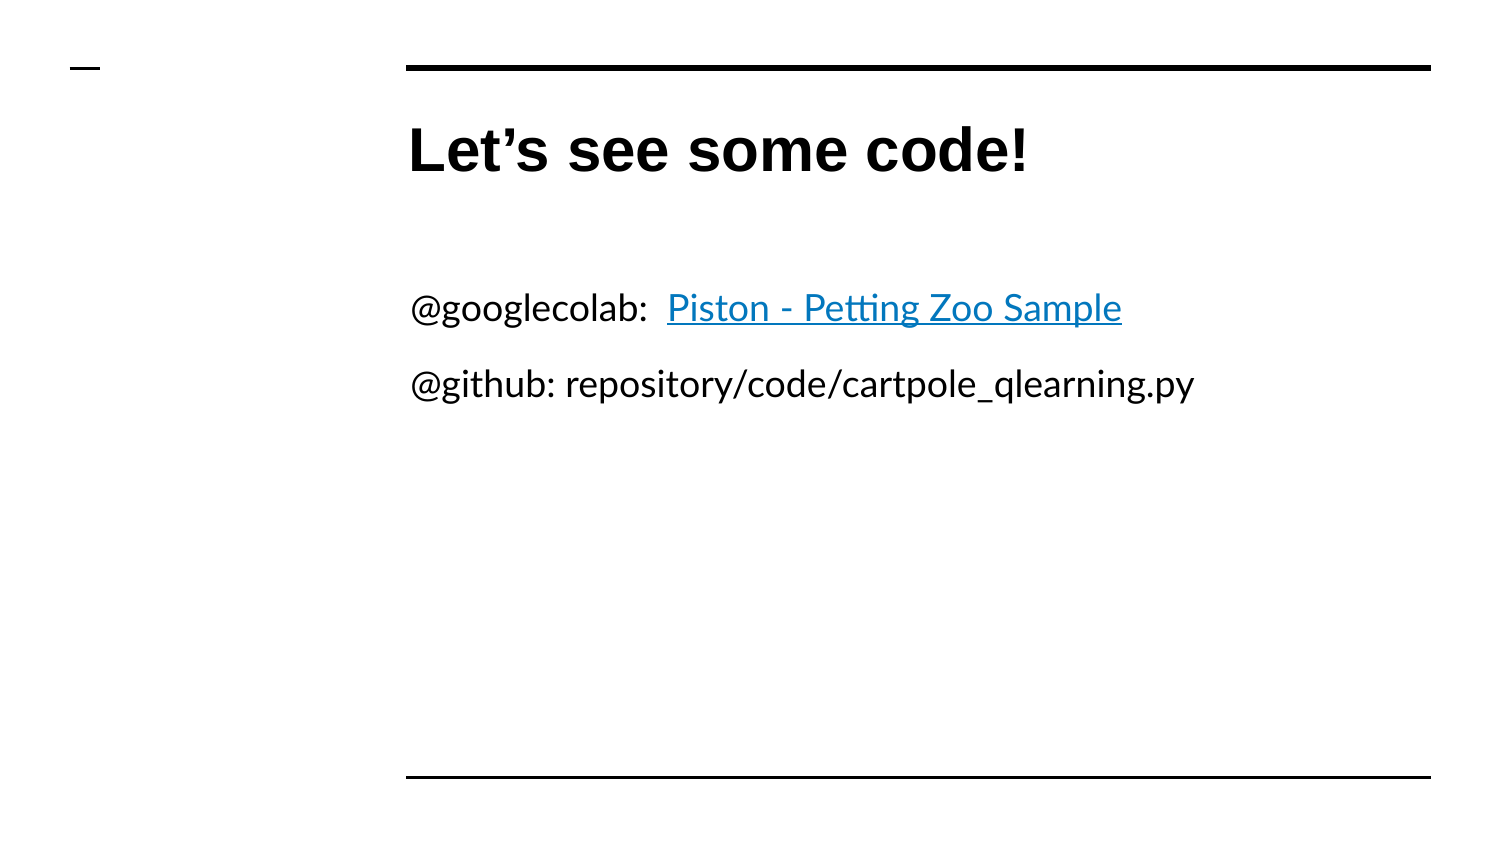

# Let’s see some code!
@googlecolab:  Piston - Petting Zoo Sample
@github: repository/code/cartpole_qlearning.py